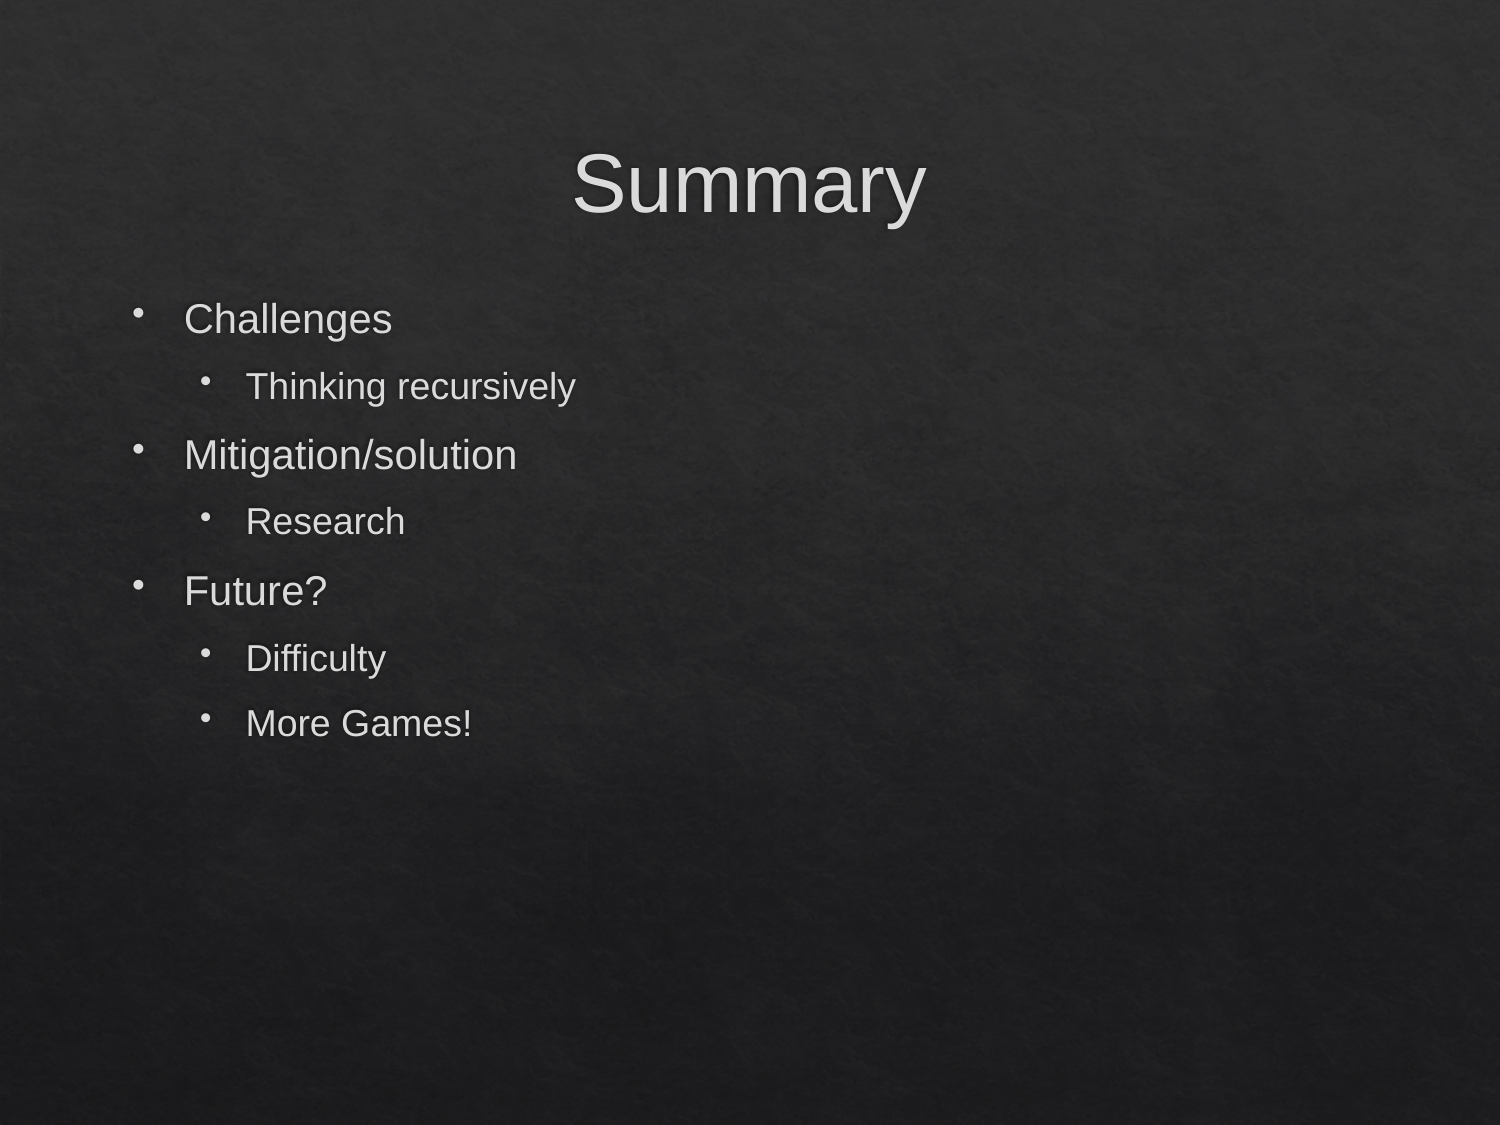

# Summary
Challenges
Thinking recursively
Mitigation/solution
Research
Future?
Difficulty
More Games!